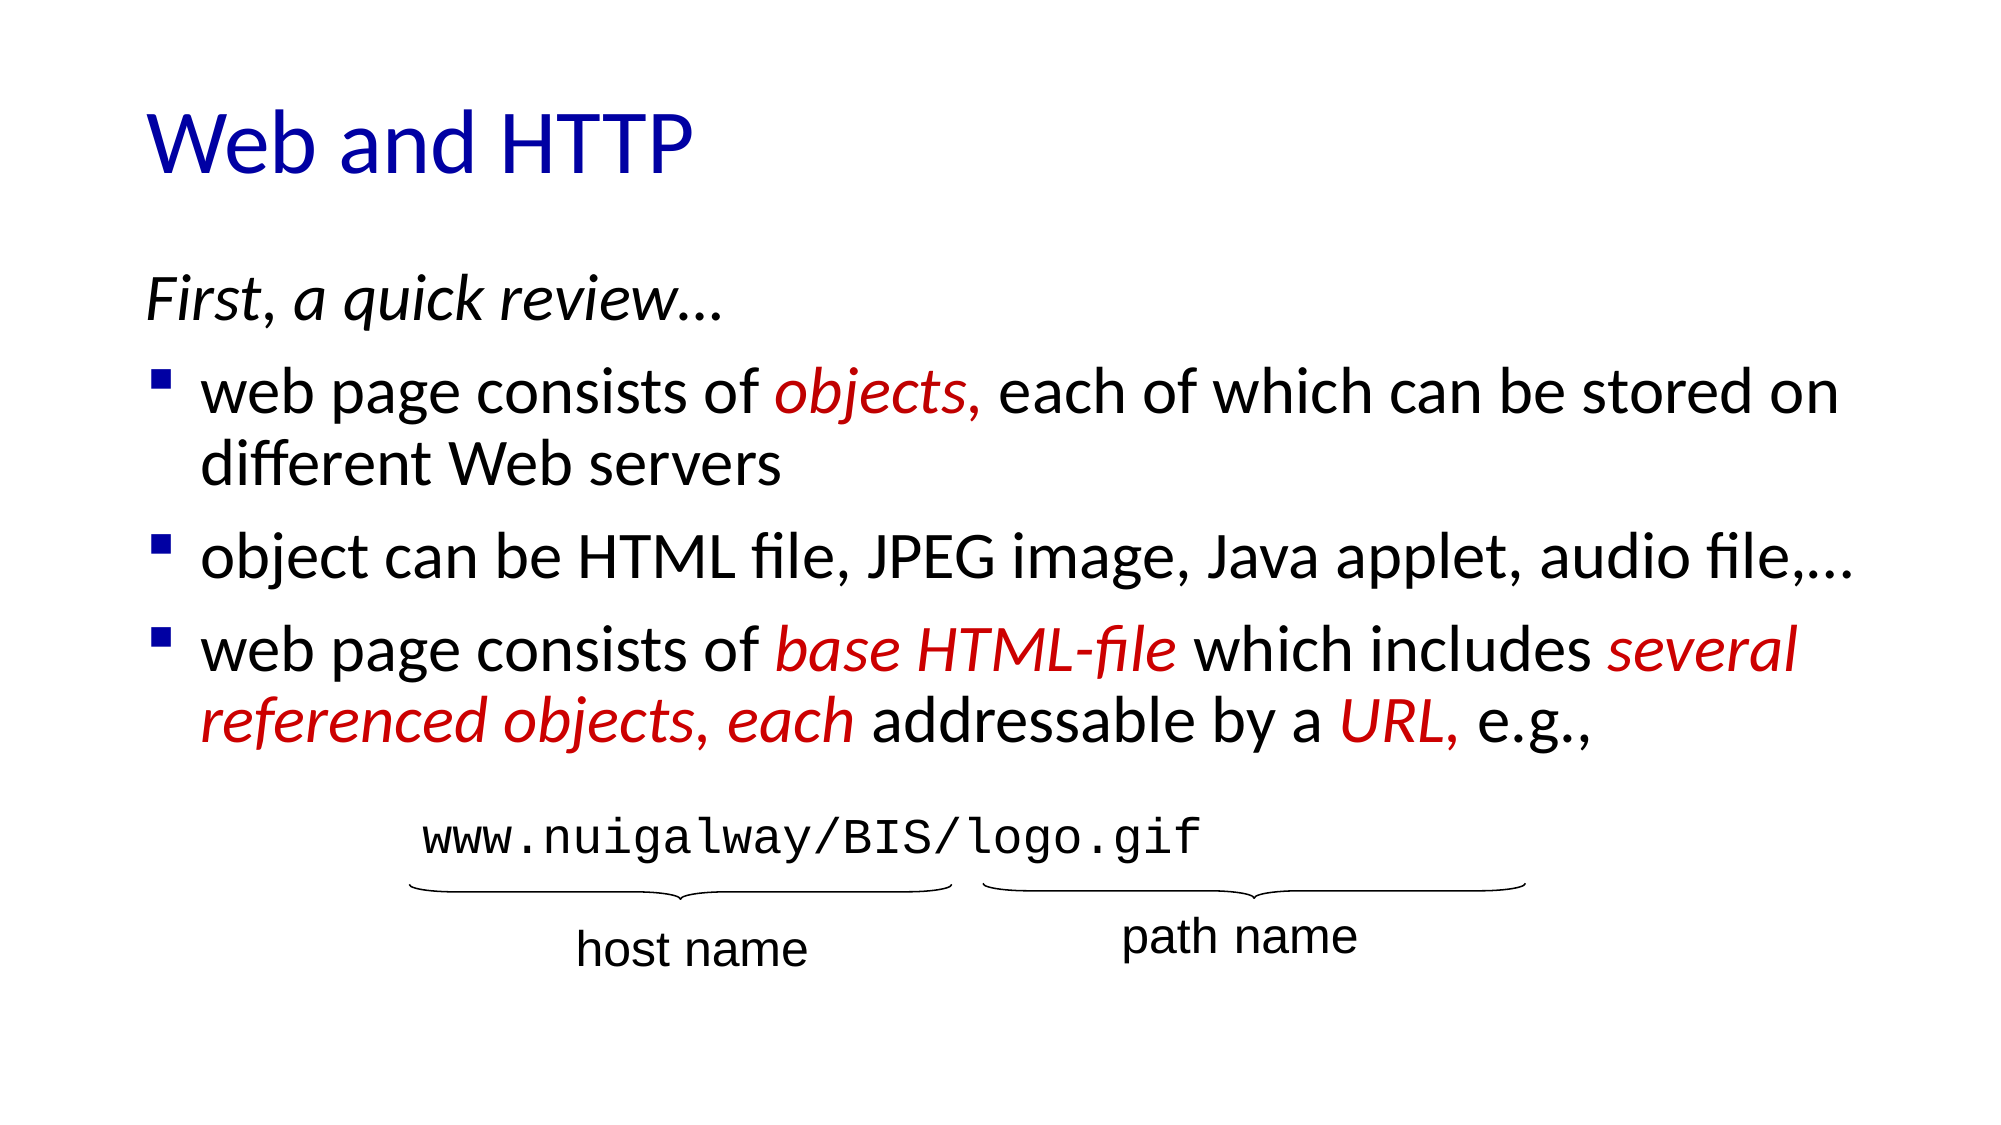

# Web and HTTP
First, a quick review…
web page consists of objects, each of which can be stored on different Web servers
object can be HTML file, JPEG image, Java applet, audio file,…
web page consists of base HTML-file which includes several referenced objects, each addressable by a URL, e.g.,

www.nuigalway/BIS/logo.gif
path name
host name